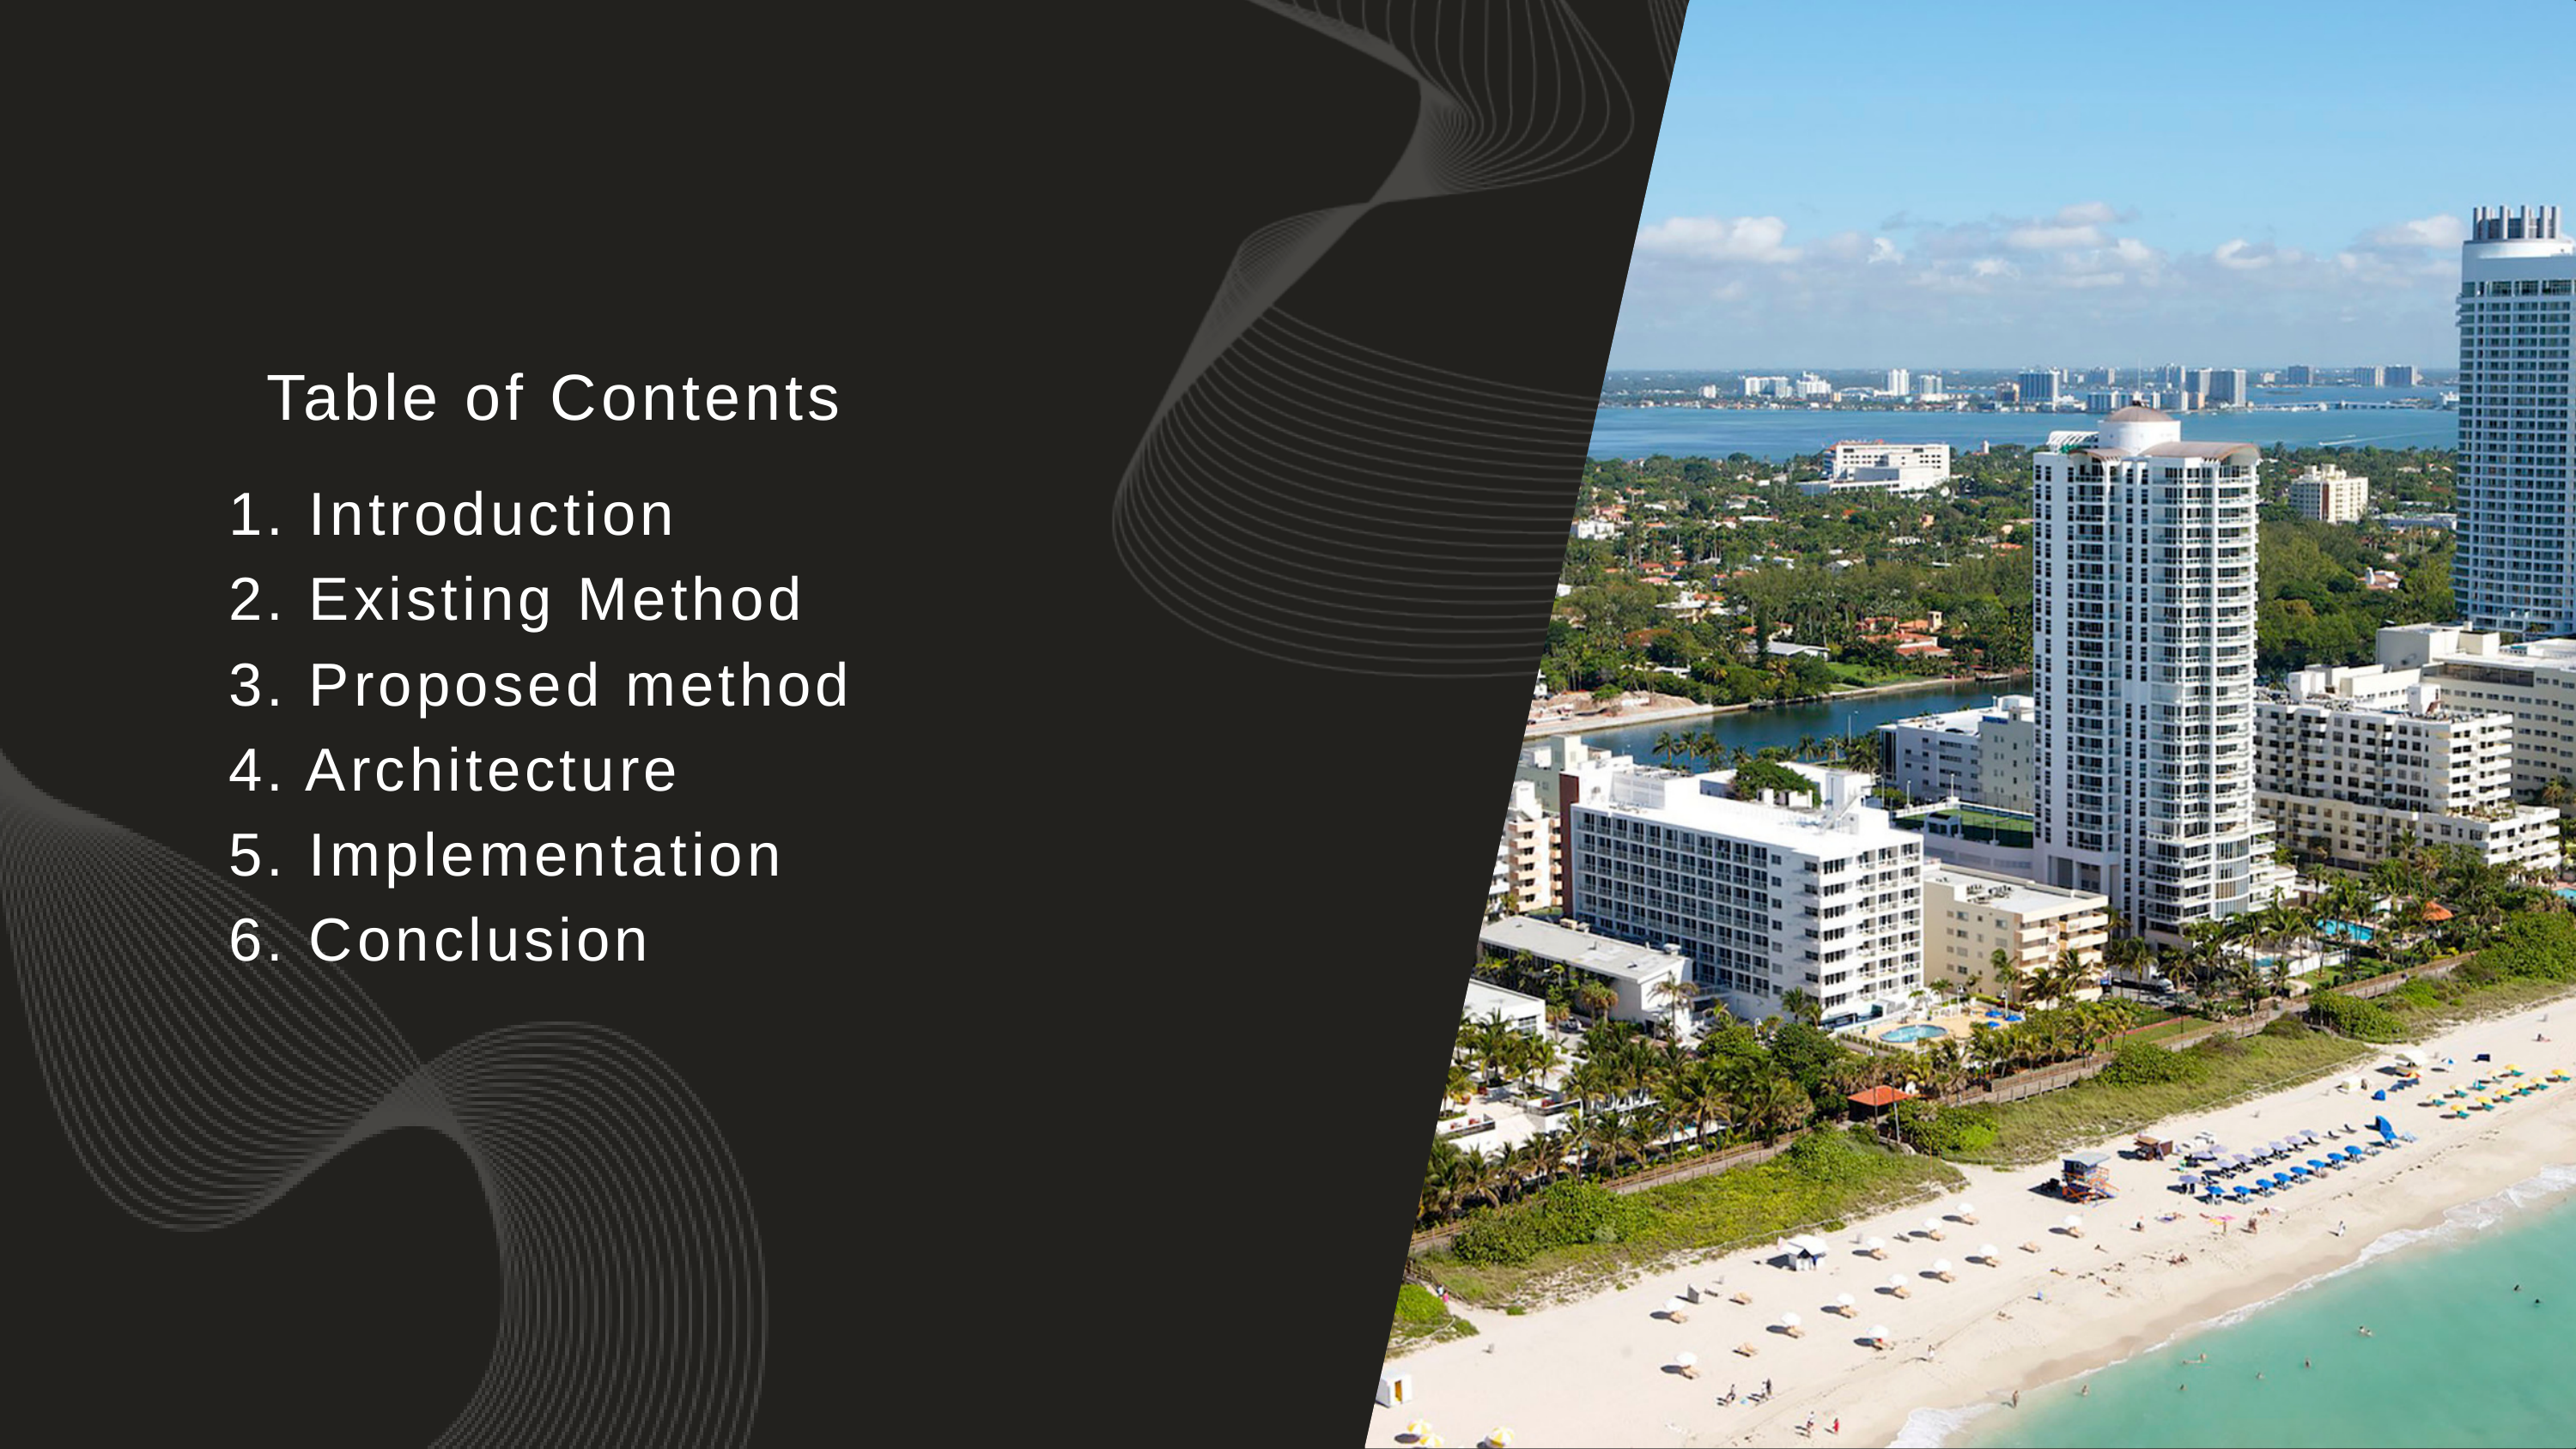

Table of Contents

1. Introduction
2. Existing Method
3. Proposed method
4. Architecture
5. Implementation
6. Conclusion